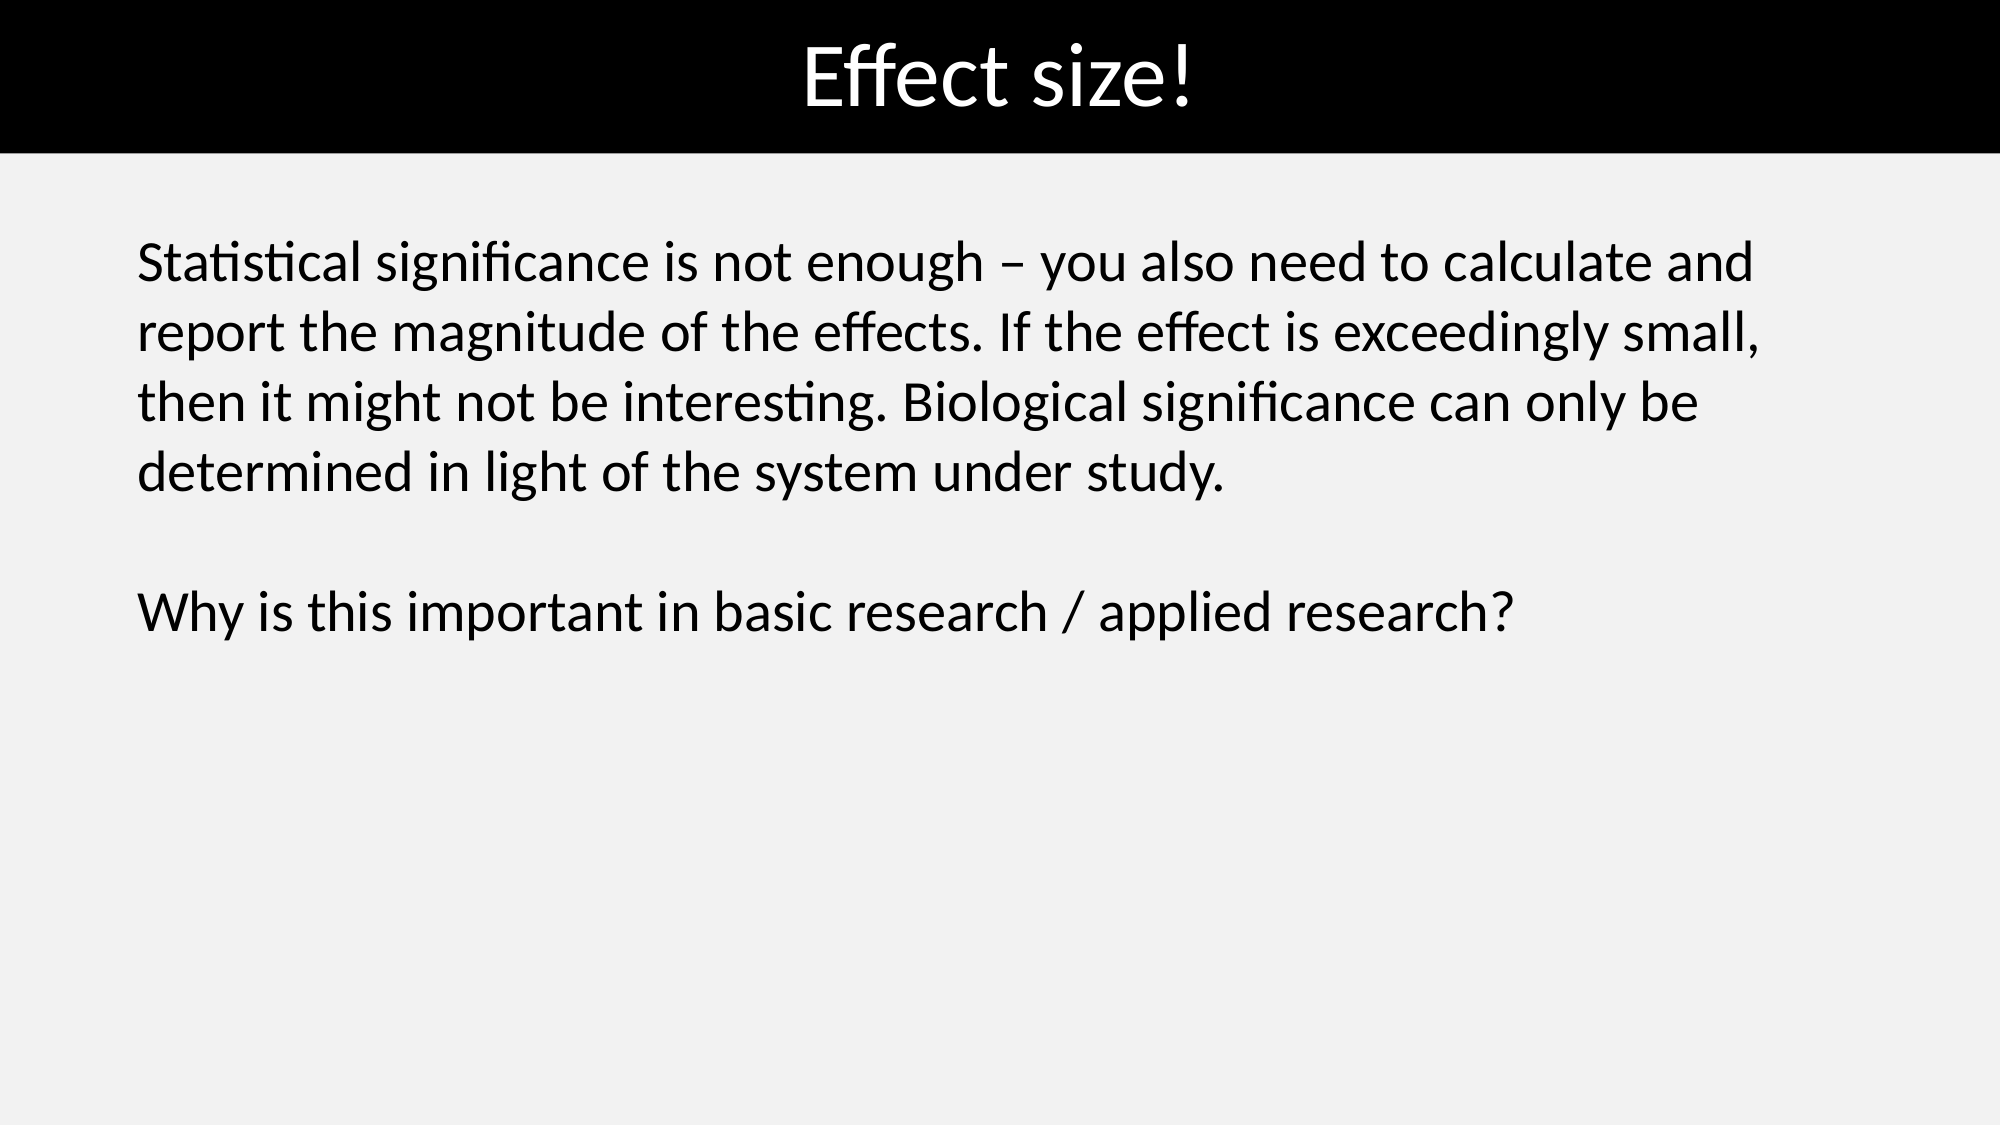

# Effect size!
Statistical significance is not enough – you also need to calculate and report the magnitude of the effects. If the effect is exceedingly small, then it might not be interesting. Biological significance can only be determined in light of the system under study.

Why is this important in basic research / applied research?